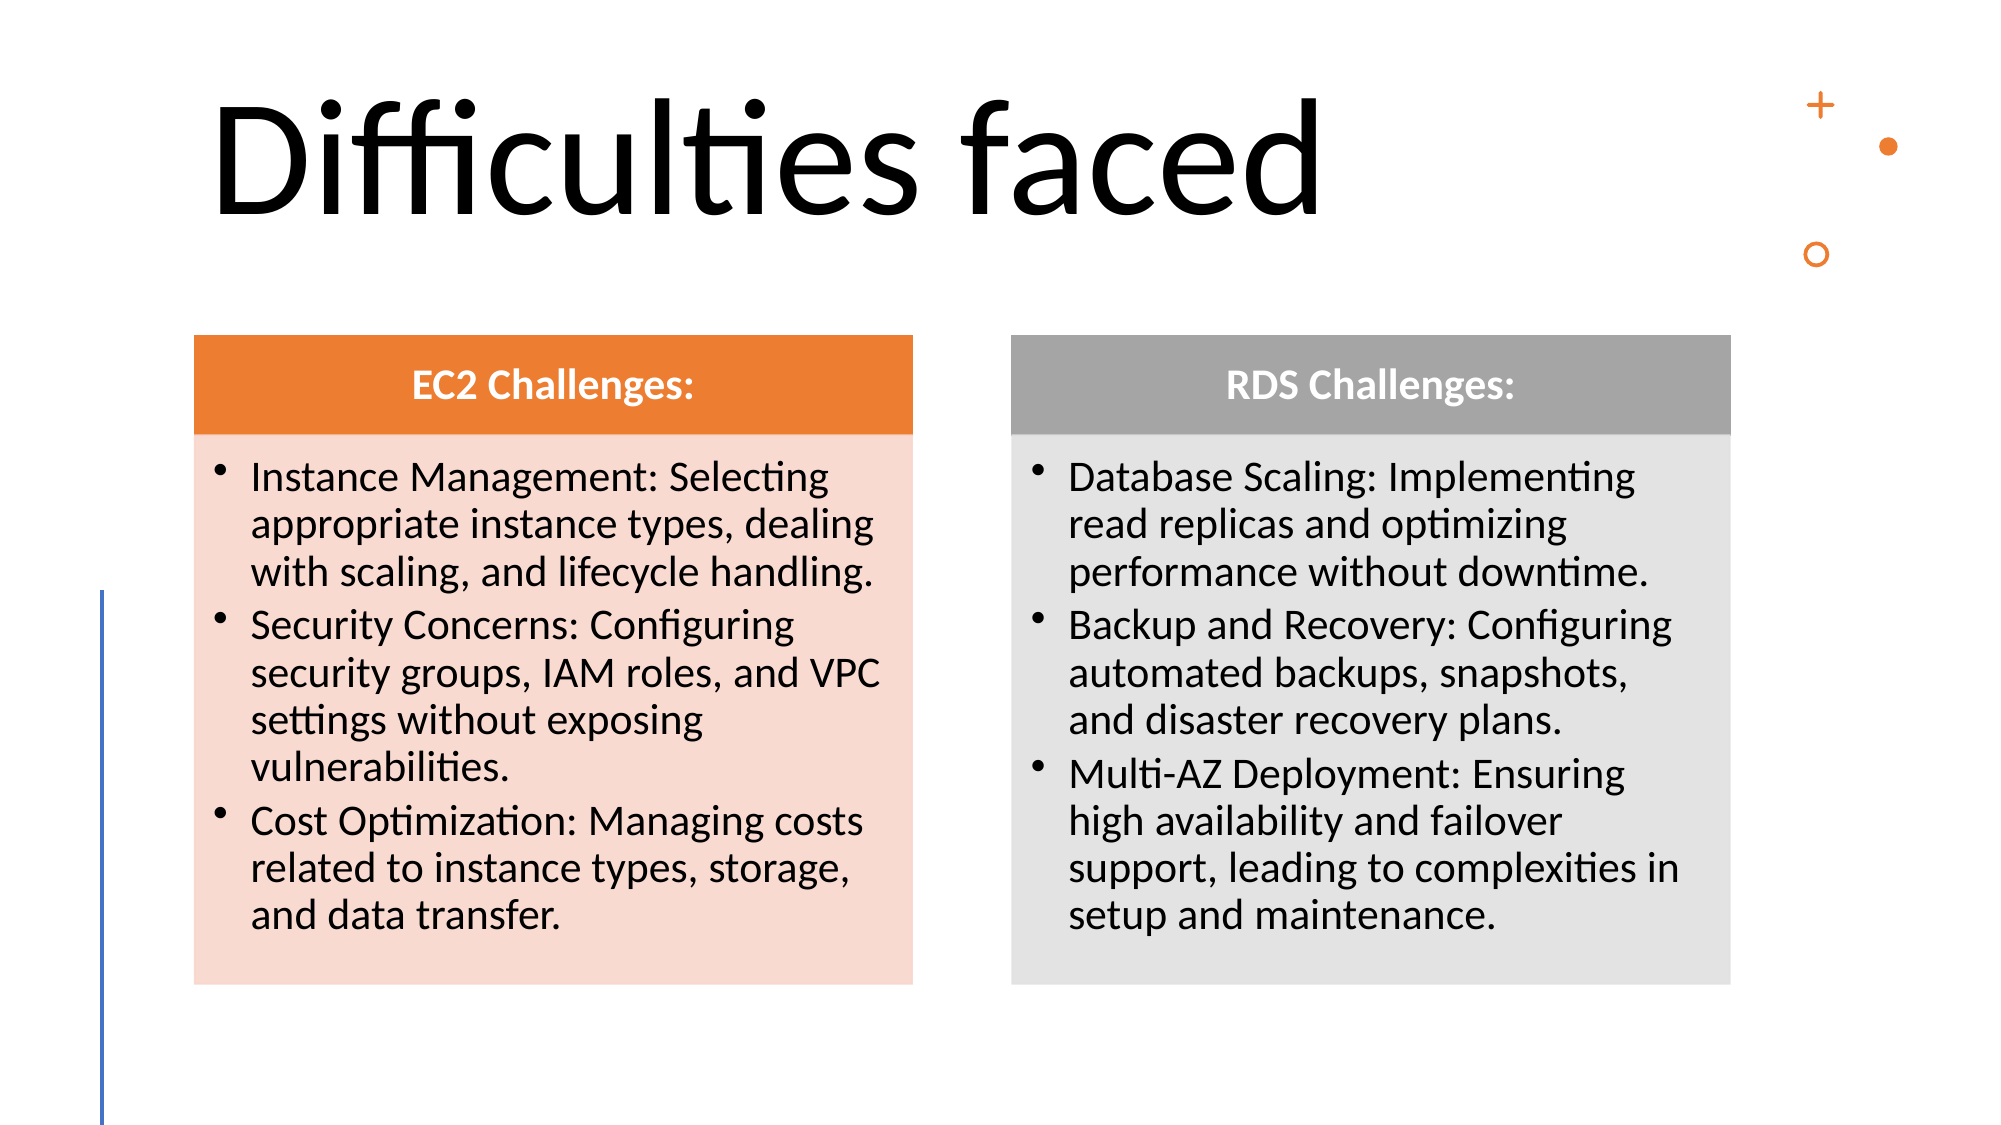

# Difficulties faced

EC2 Challenges:
Instance Management: Selecting appropriate instance types, dealing with scaling, and lifecycle handling.
Security Concerns: Configuring security groups, IAM roles, and VPC settings without exposing vulnerabilities.
Cost Optimization: Managing costs related to instance types, storage, and data transfer.
RDS Challenges:
Database Scaling: Implementing read replicas and optimizing performance without downtime.
Backup and Recovery: Configuring automated backups, snapshots, and disaster recovery plans.
Multi-AZ Deployment: Ensuring high availability and failover support, leading to complexities in setup and maintenance.
16